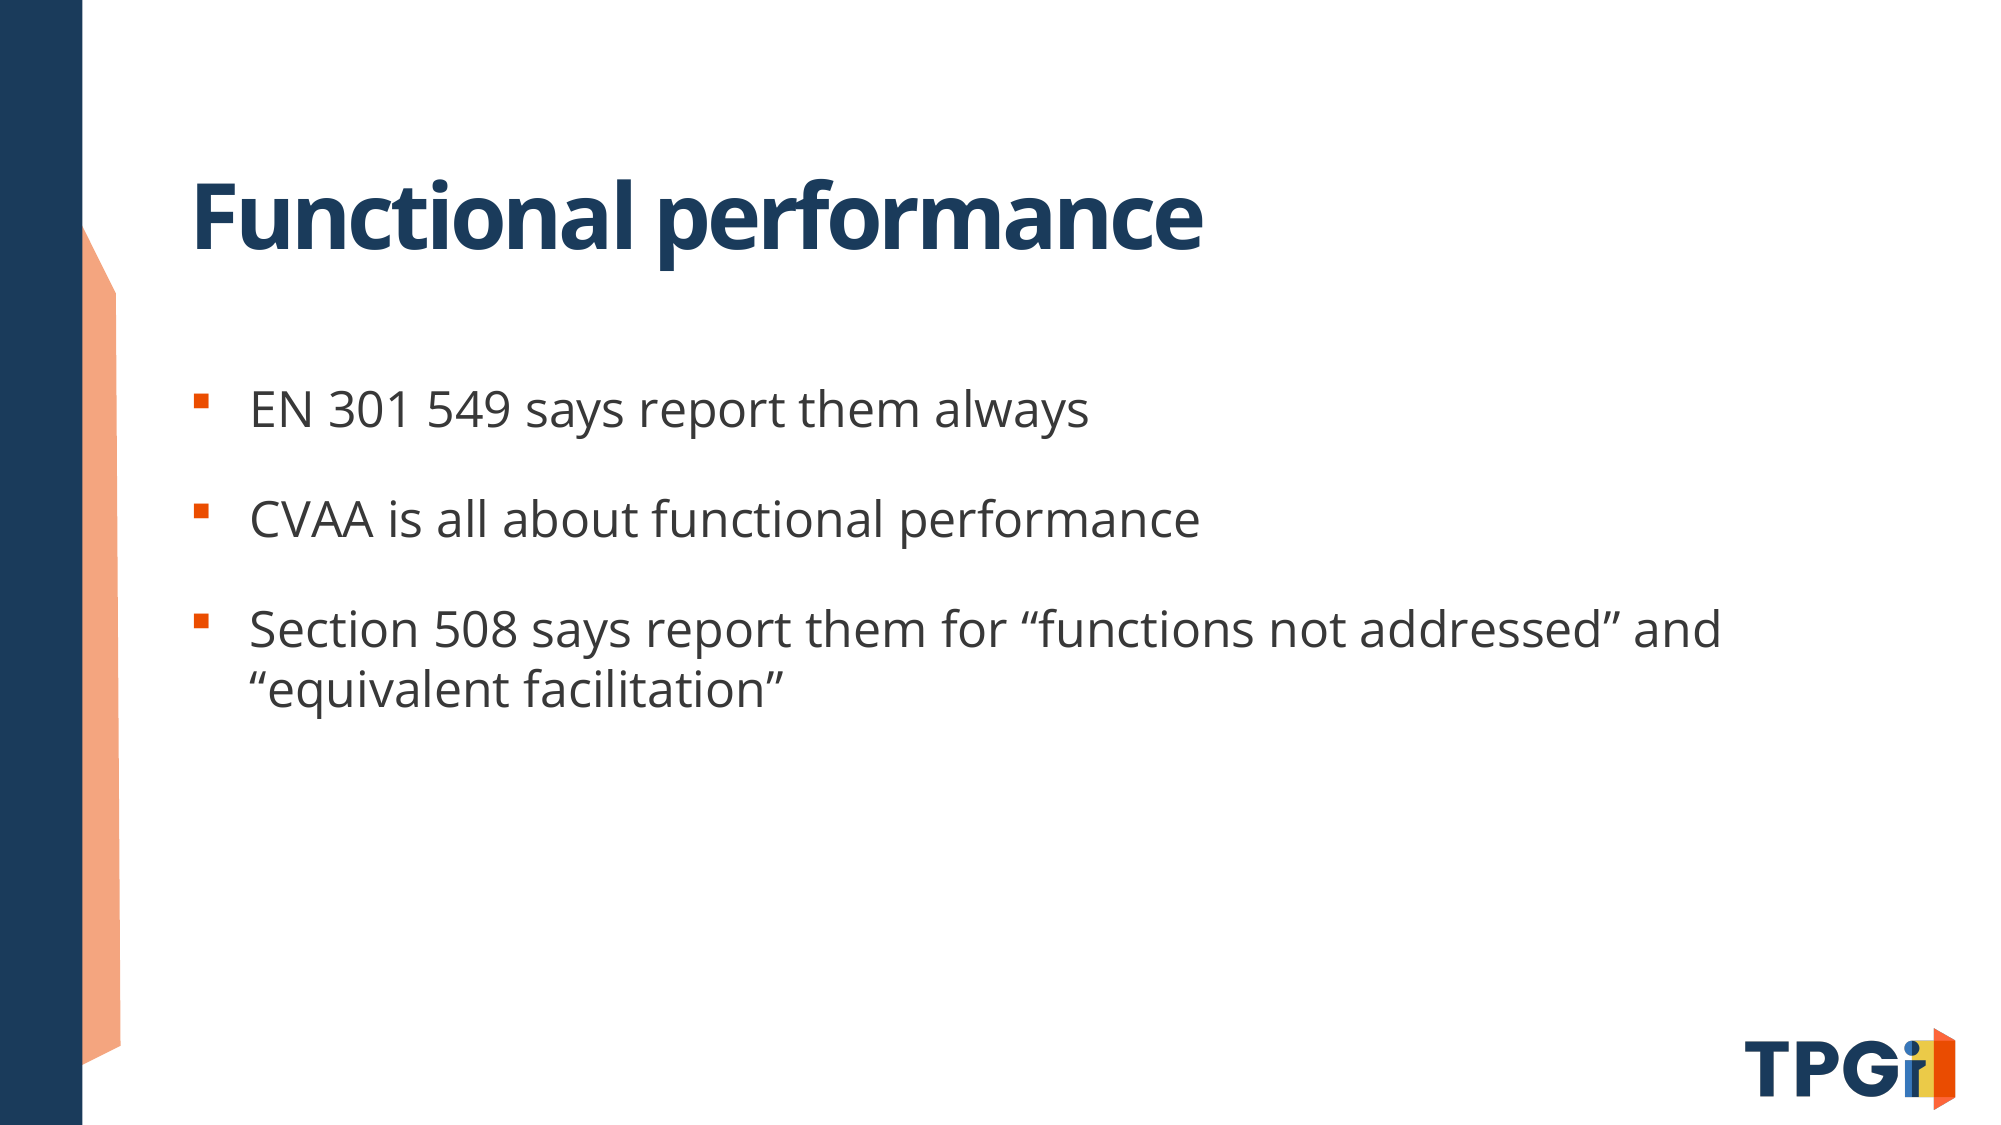

# Functional performance
EN 301 549 says report them always
CVAA is all about functional performance
Section 508 says report them for “functions not addressed” and “equivalent facilitation”